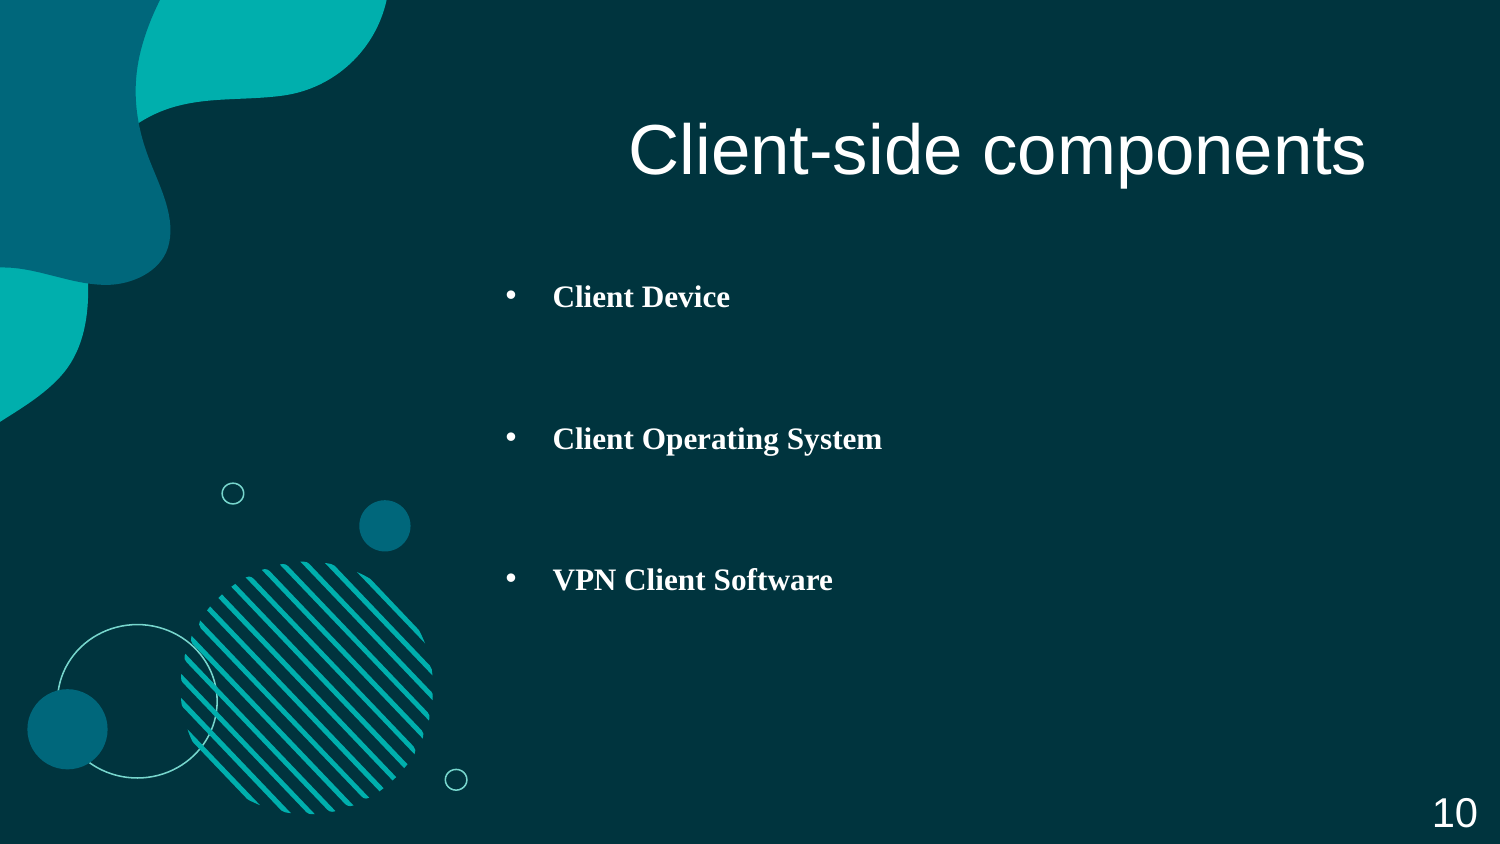

# Client-side components
Client Device

Client Operating System

VPN Client Software
10